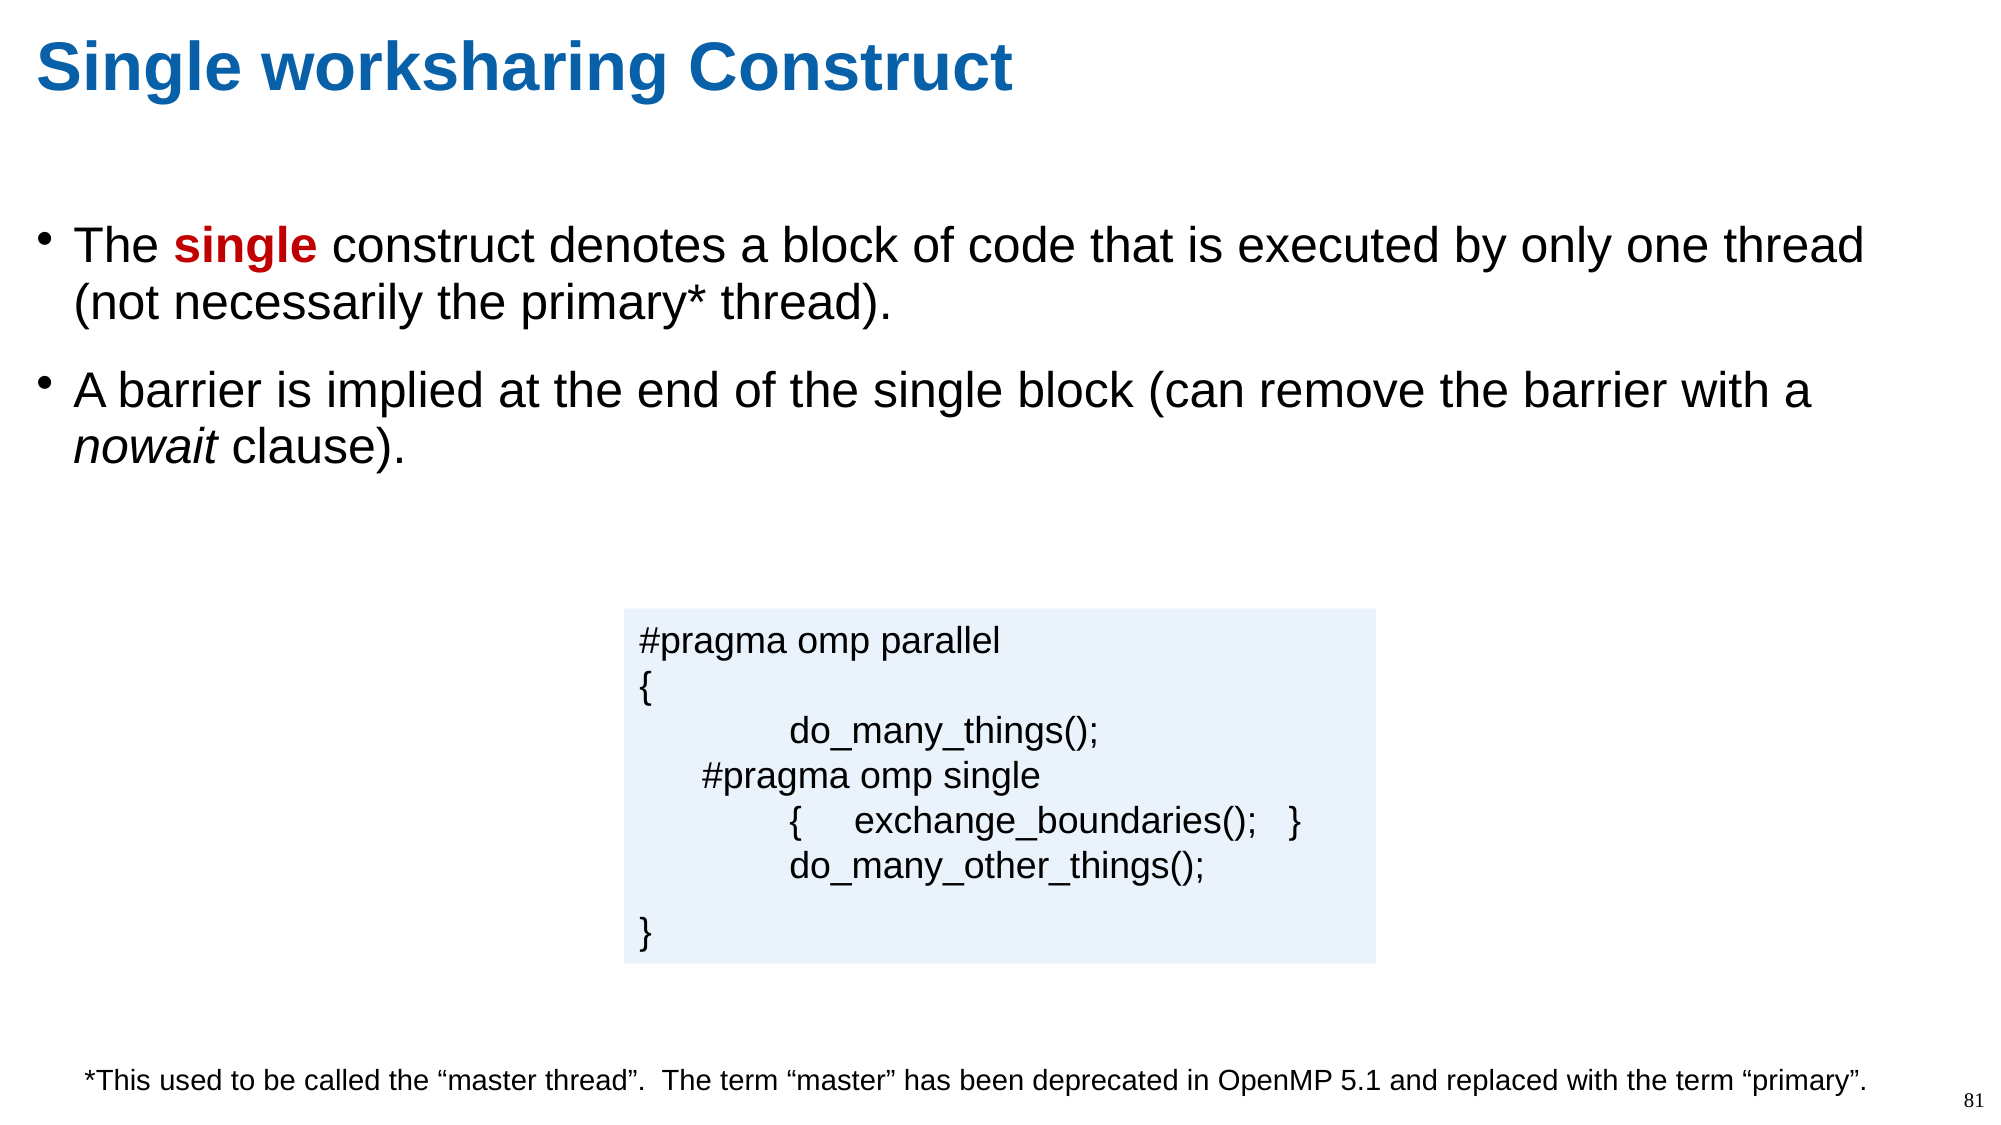

# Single worksharing Construct
The single construct denotes a block of code that is executed by only one thread (not necessarily the primary* thread).

A barrier is implied at the end of the single block (can remove the barrier with a nowait clause).
#pragma omp parallel
{
	do_many_things();
      #pragma omp single
	{     exchange_boundaries();   }
	do_many_other_things();
}
*This used to be called the “master thread”.  The term “master” has been deprecated in OpenMP 5.1 and replaced with the term “primary”.
81